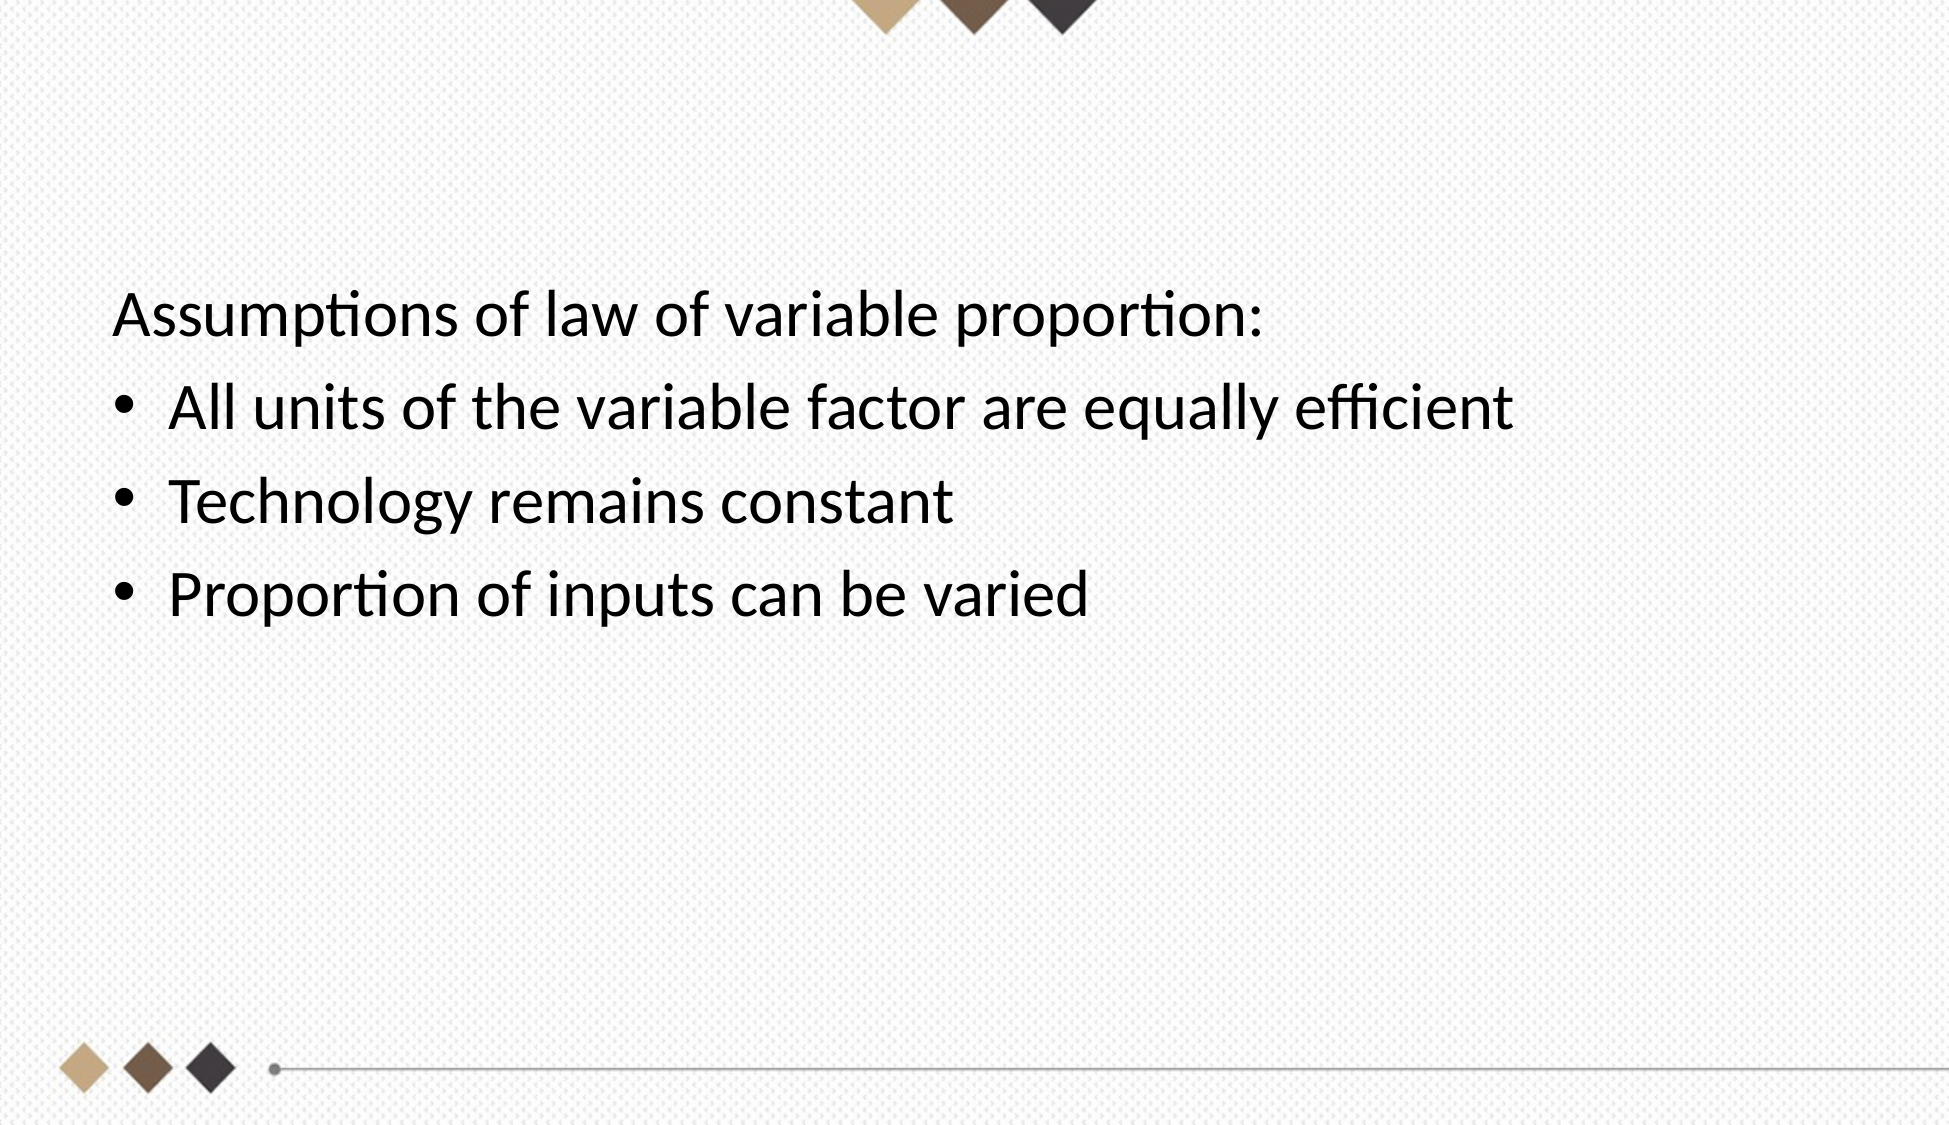

#
Assumptions of law of variable proportion:
All units of the variable factor are equally efficient
Technology remains constant
Proportion of inputs can be varied